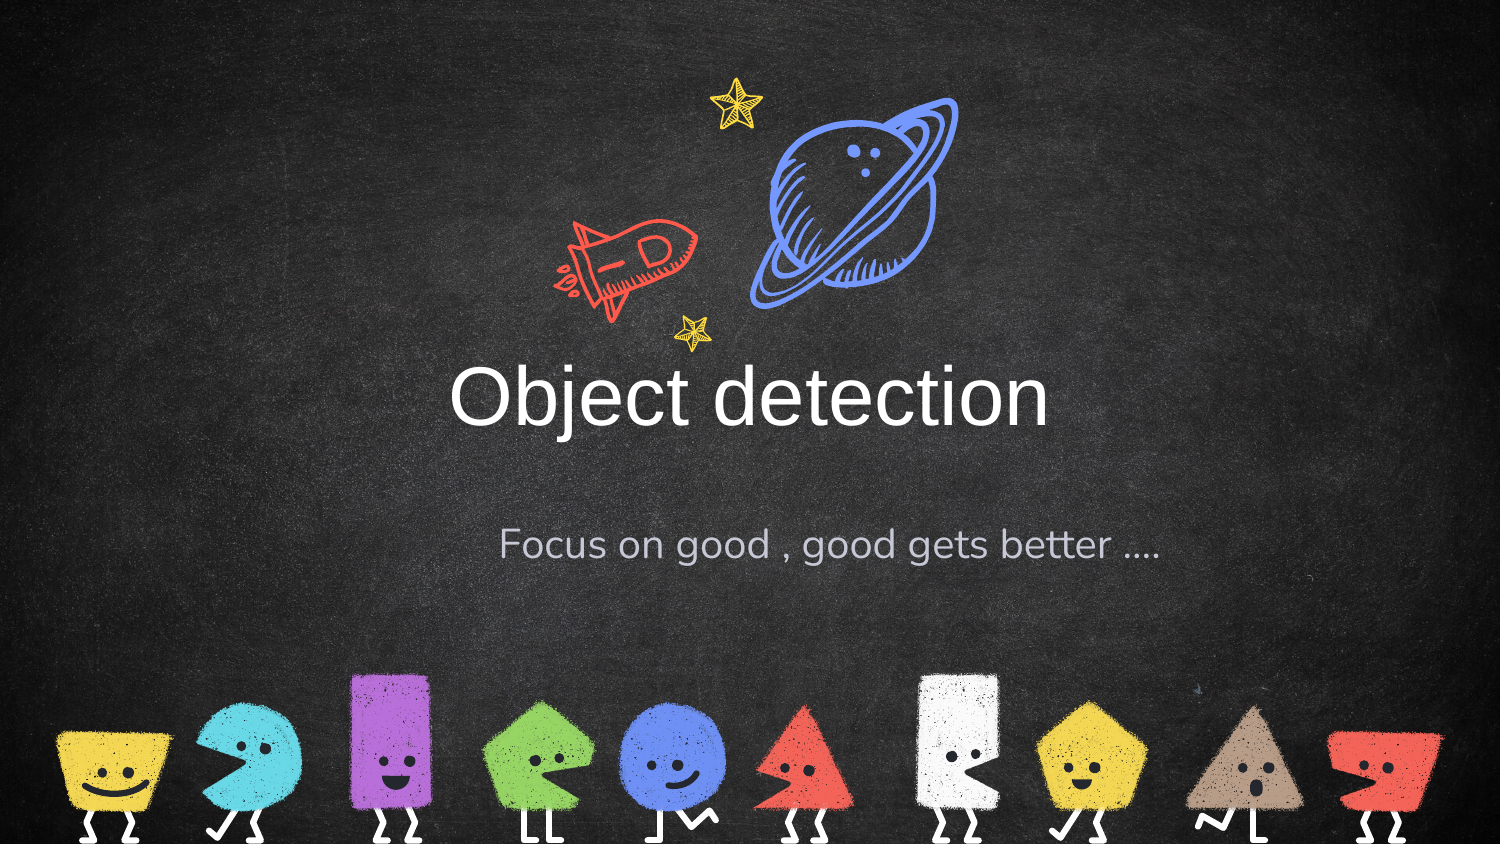

1

Object detection
	Focus on good , good gets better ….